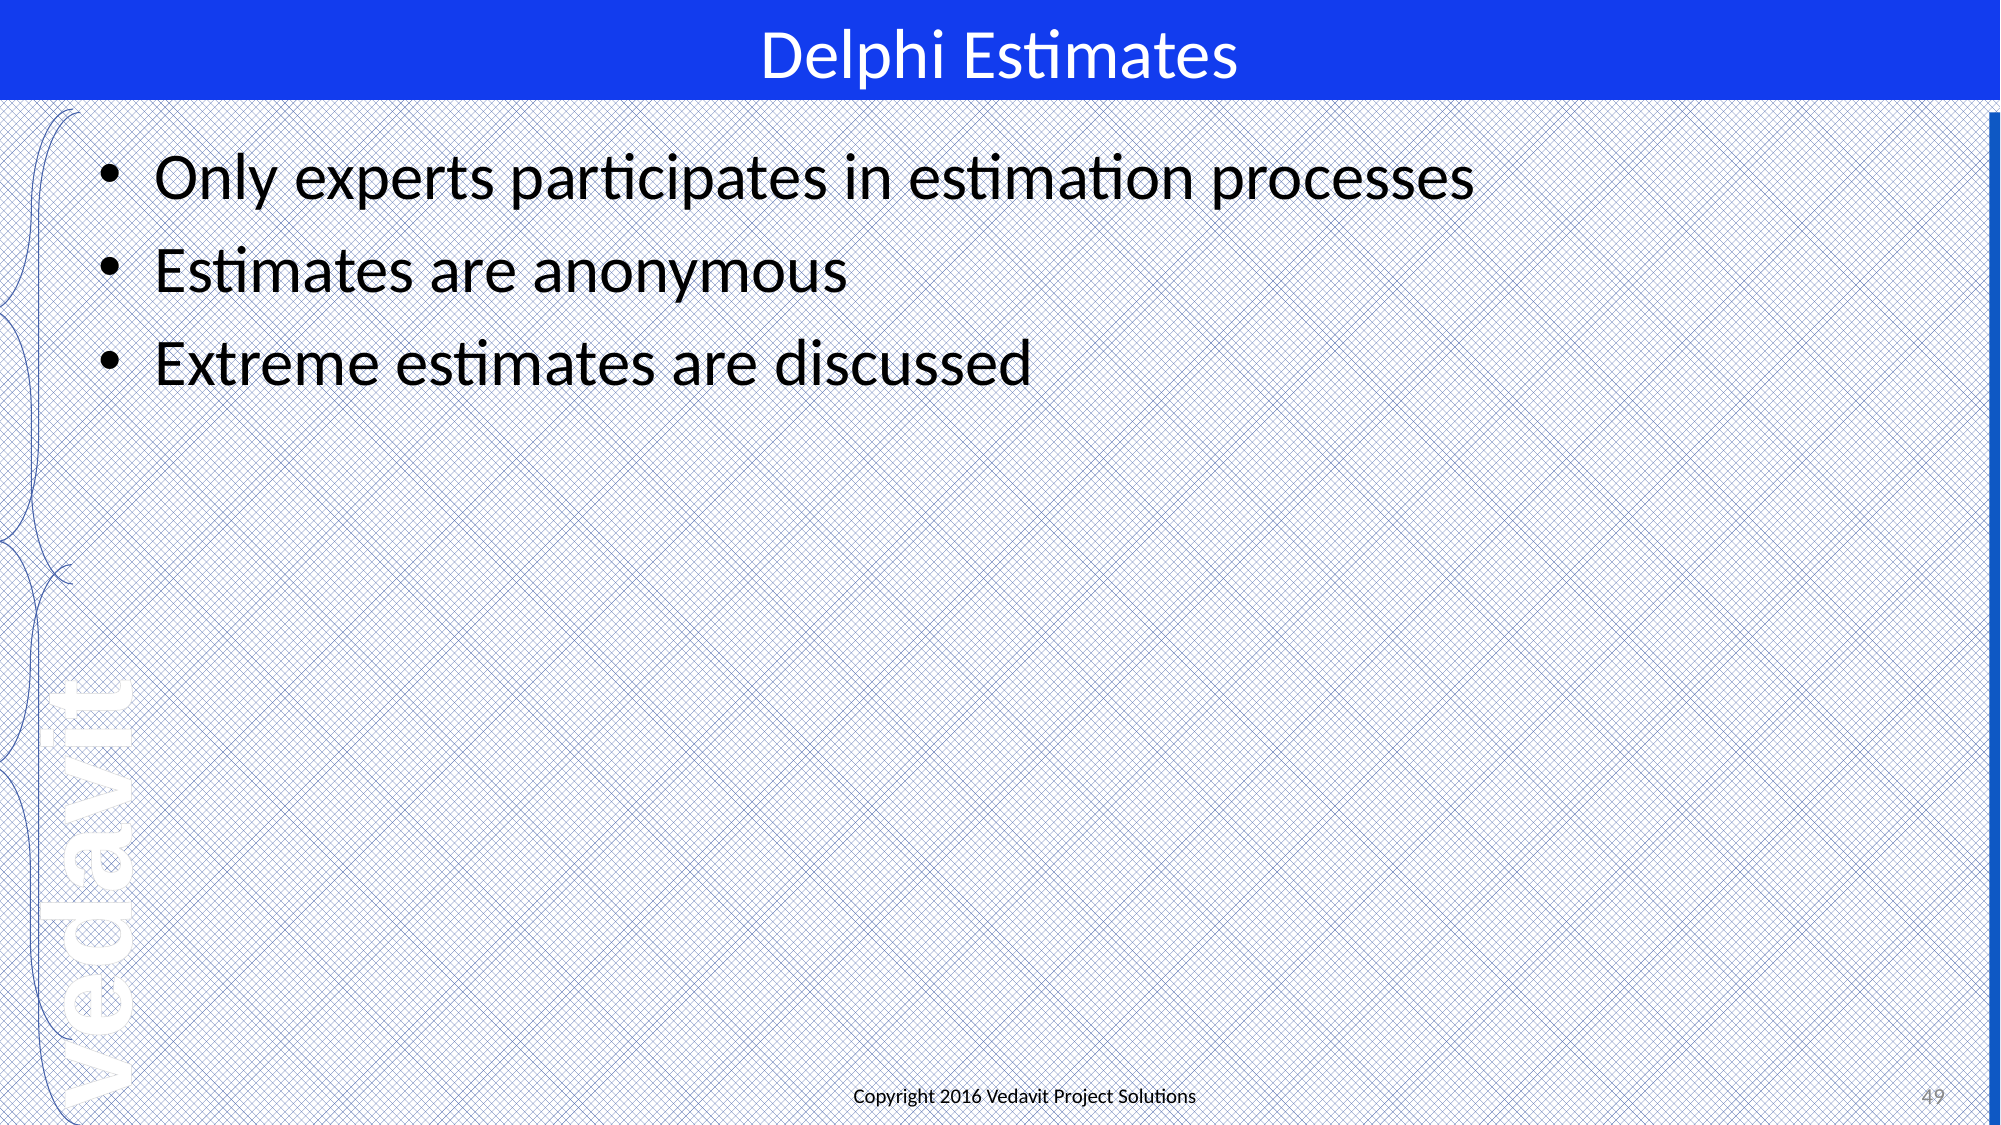

# Delphi Estimates

Only experts participates in estimation processes
Estimates are anonymous
Extreme estimates are discussed
49